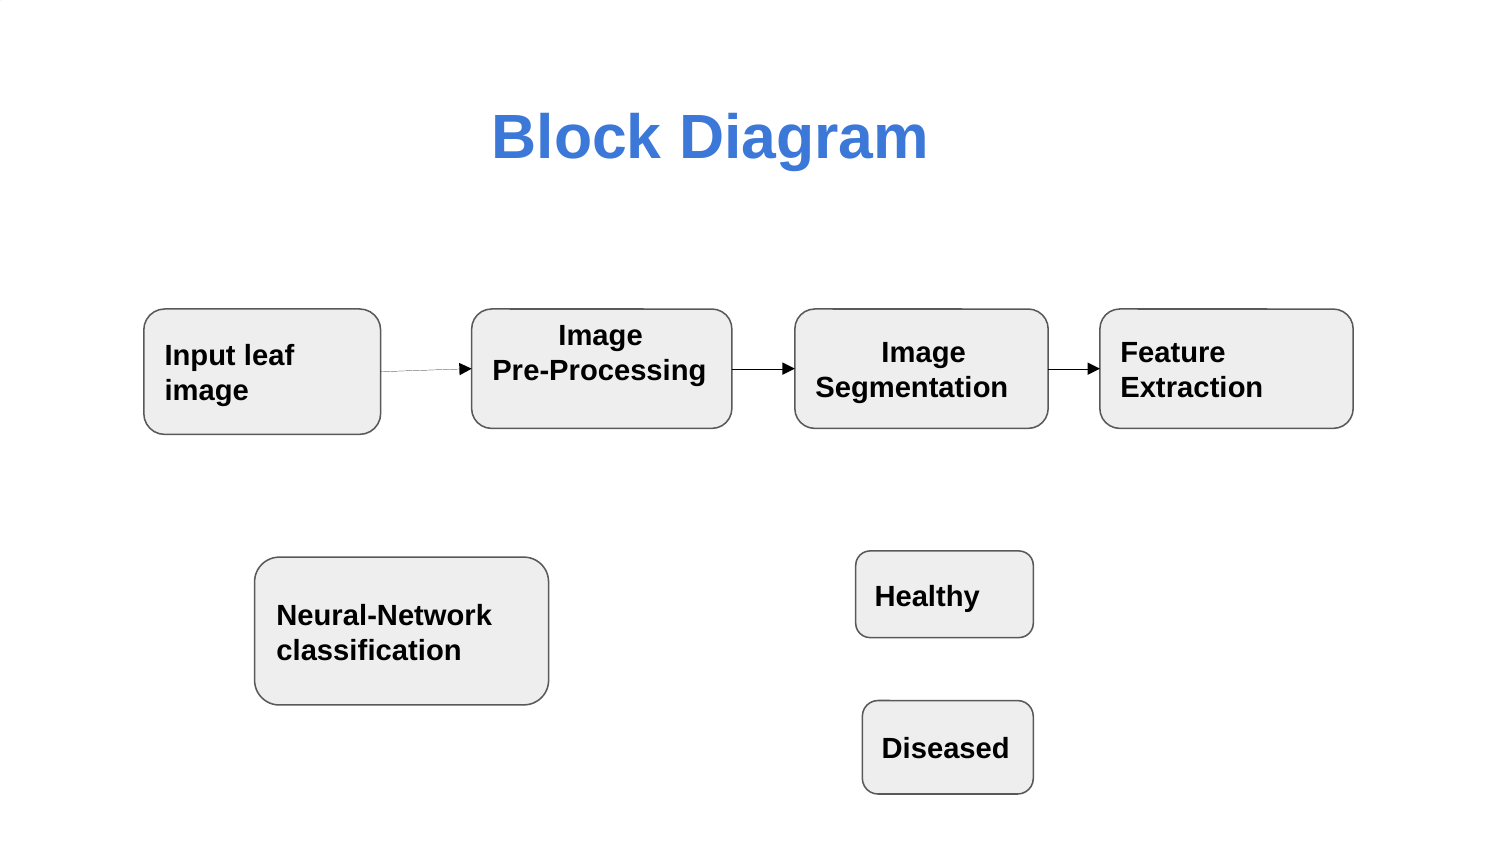

Block Diagram

Input leaf image
        Image
Pre-Processing

        Image
Segmentation
Feature Extraction
Healthy
Neural-Network
classification
Diseased